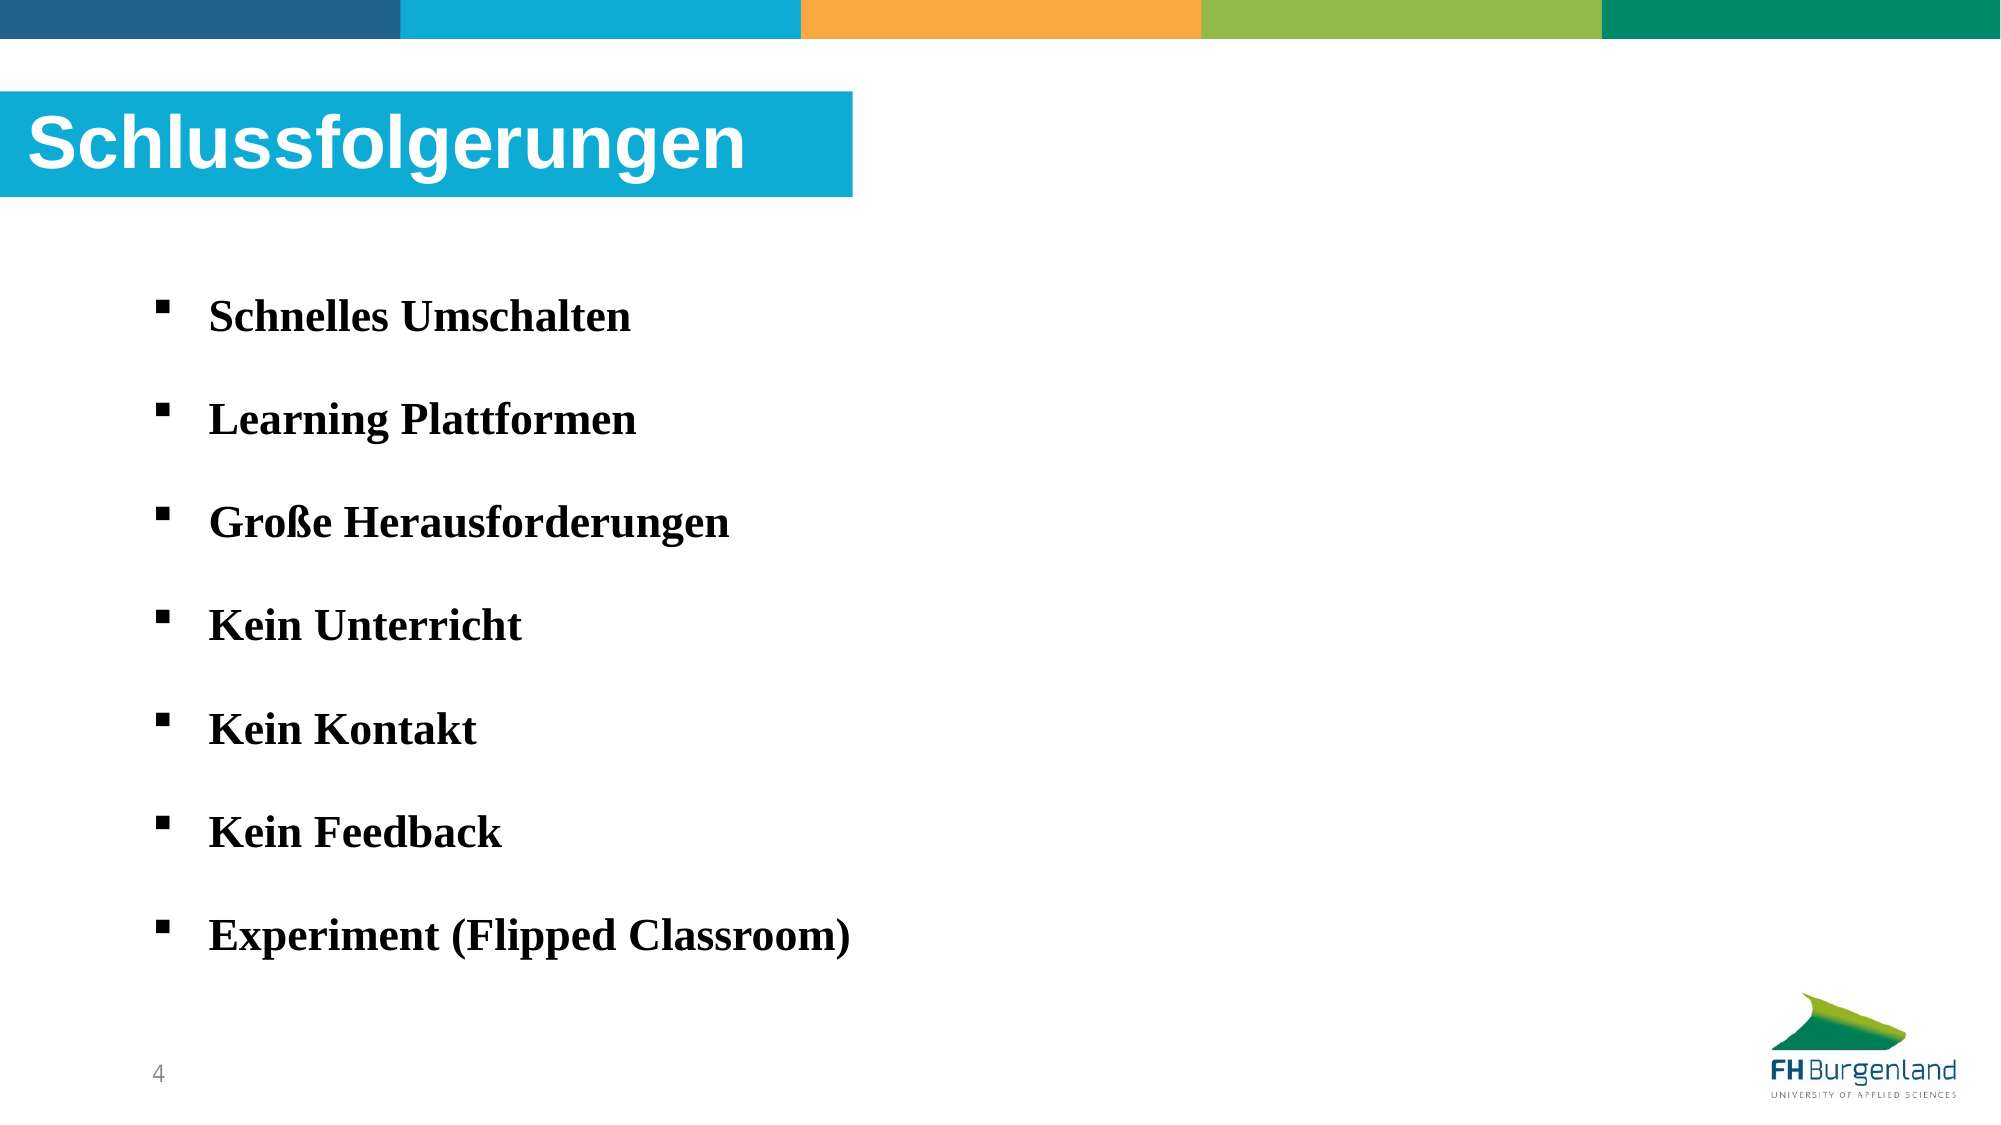

Schlussfolgerungen
Schnelles Umschalten
Learning Plattformen
Große Herausforderungen
Kein Unterricht
Kein Kontakt
Kein Feedback
Experiment (Flipped Classroom)
4